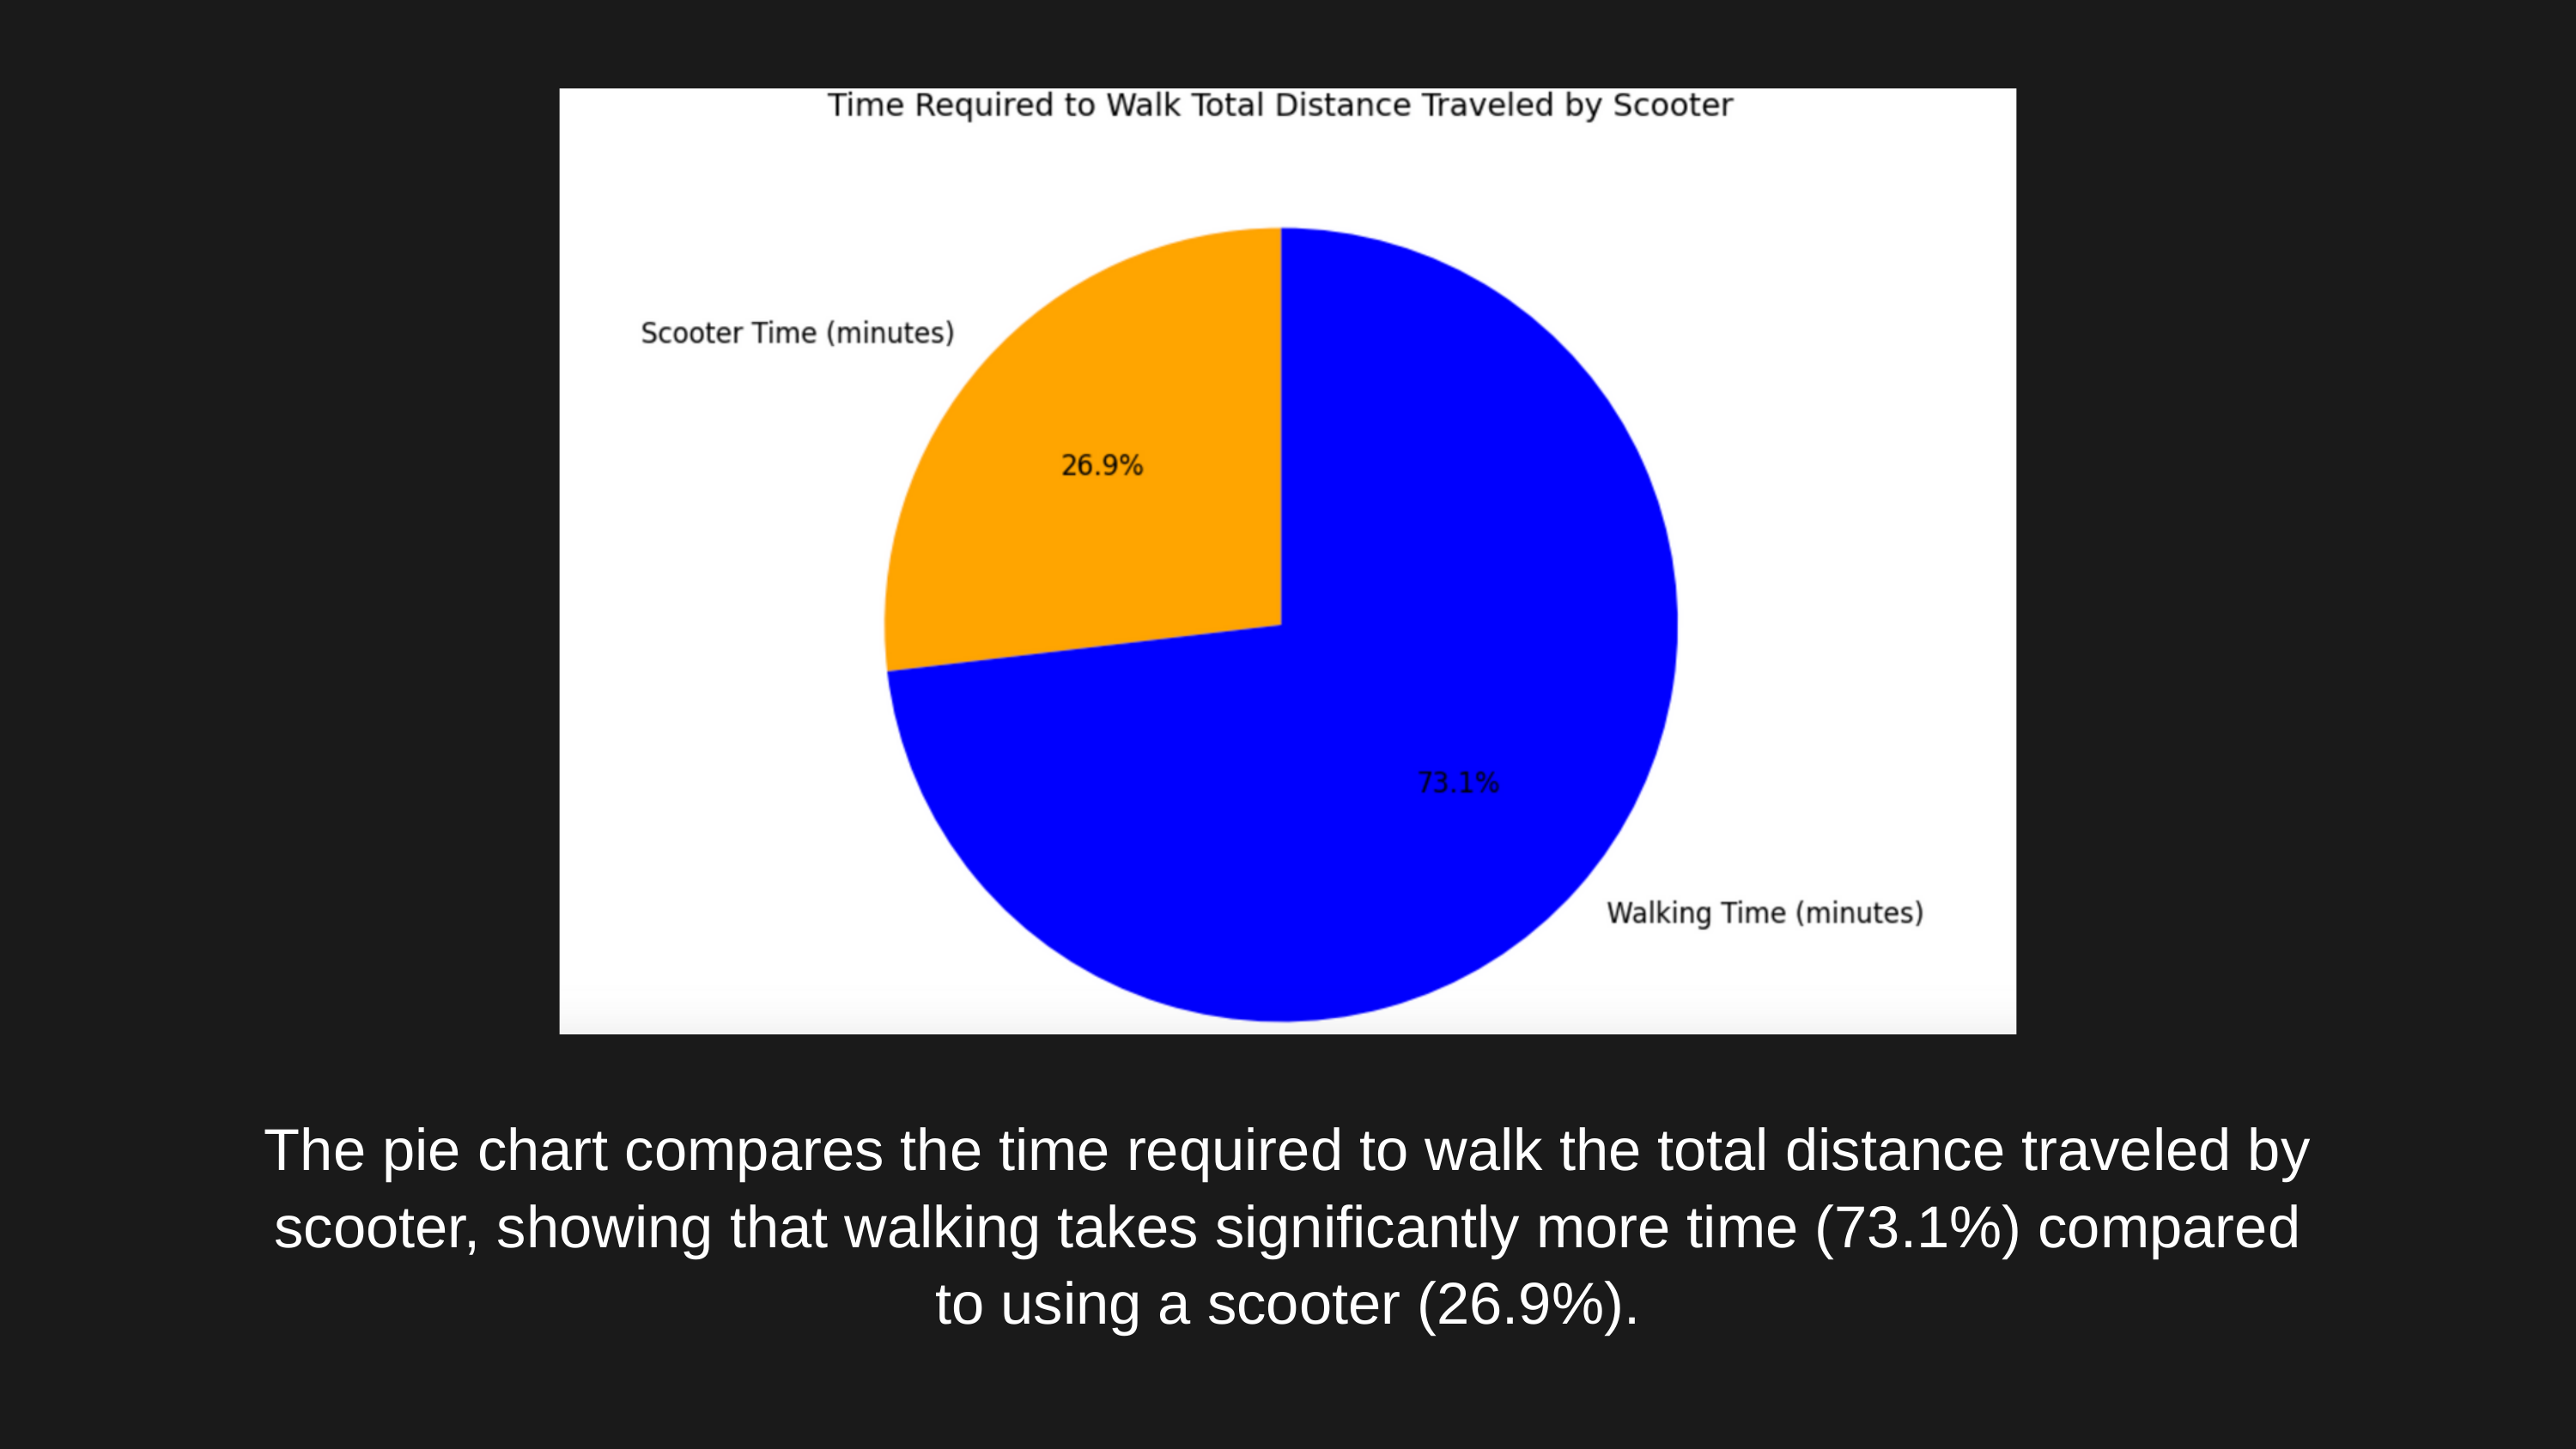

The pie chart compares the time required to walk the total distance traveled by scooter, showing that walking takes significantly more time (73.1%) compared to using a scooter (26.9%).